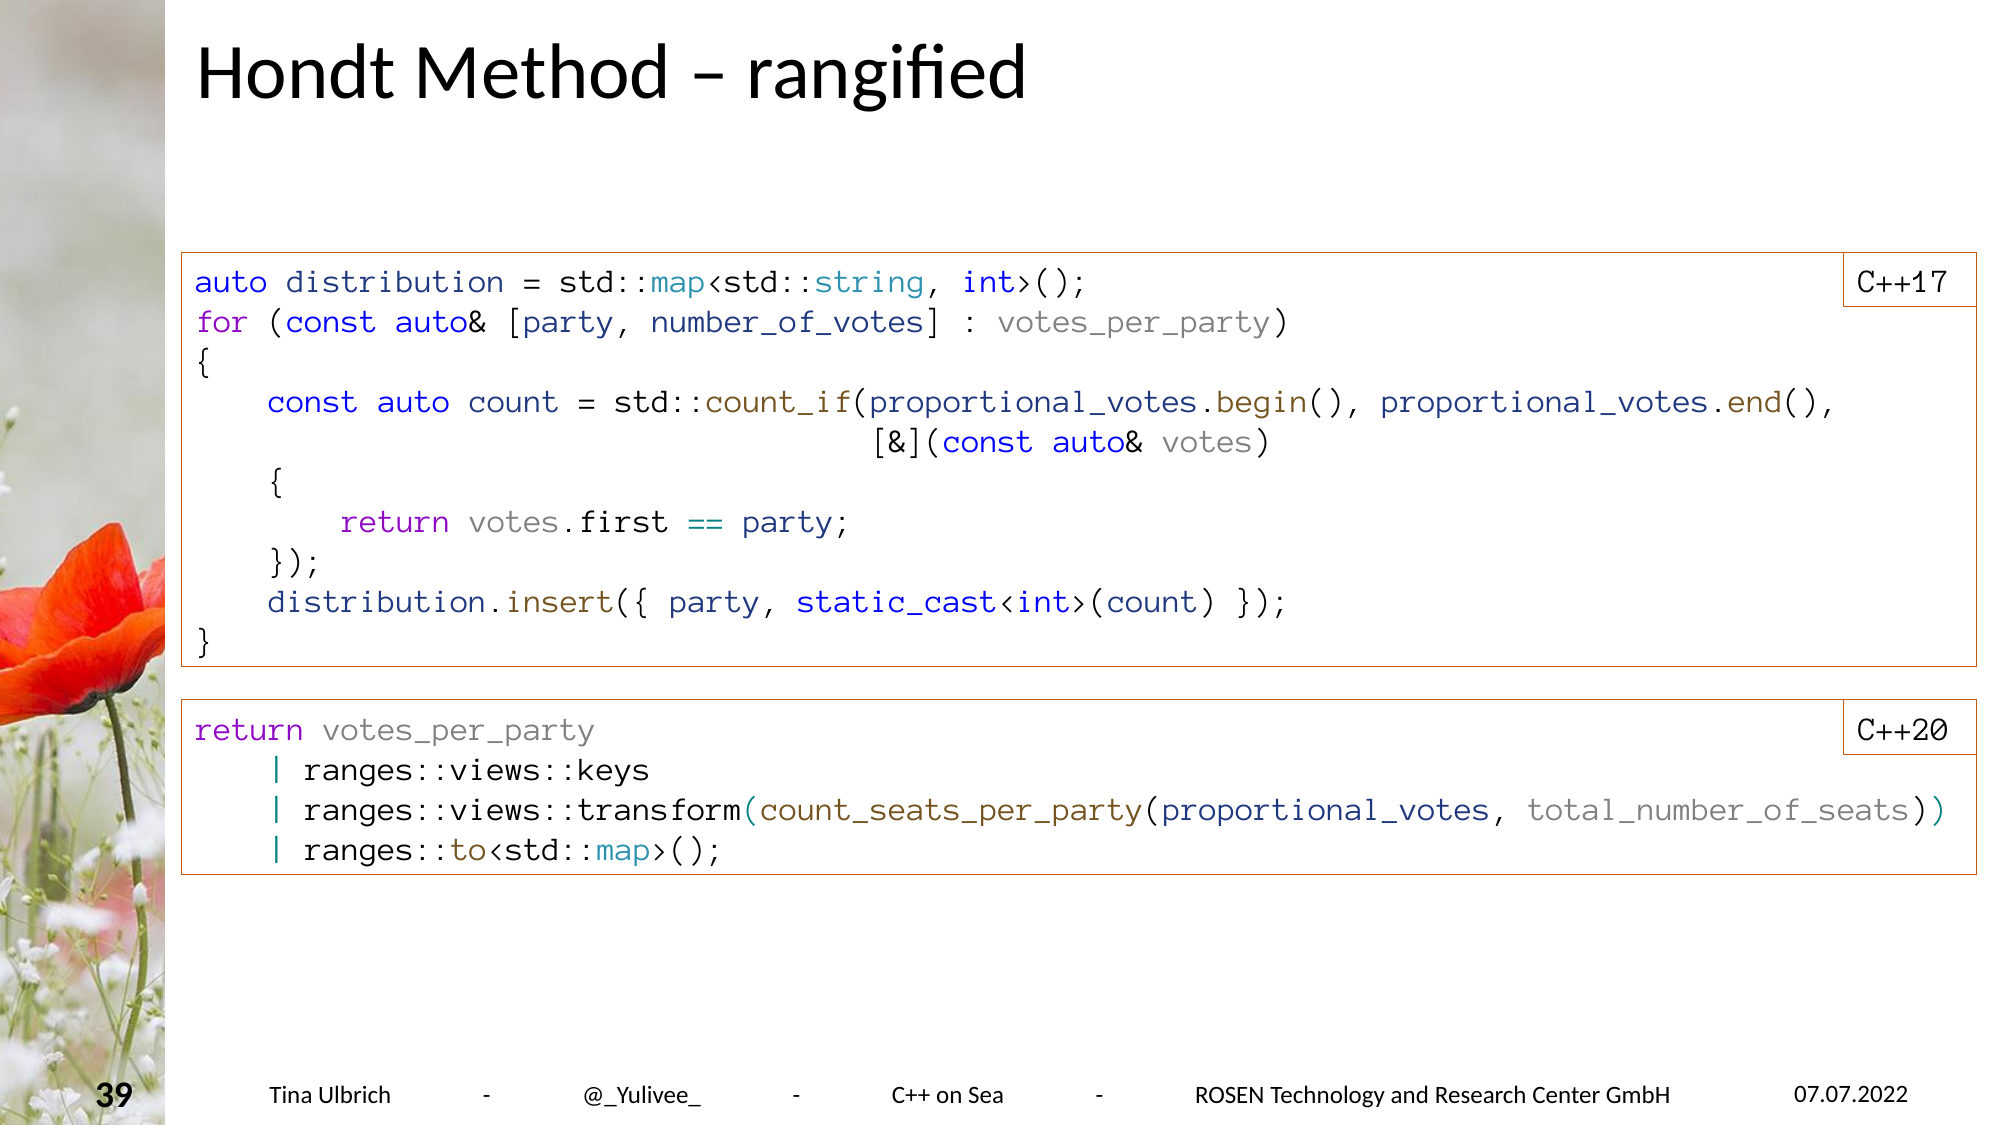

# Hondt Method – rangified
auto distribution = std::map<std::string, int>();
for (const auto& [party, number_of_votes] : votes_per_party)
{
    const auto count = std::count_if(proportional_votes.begin(), proportional_votes.end(),
                                     [&](const auto& votes)
    {
        return votes.first == party;
    });
    distribution.insert({ party, static_cast<int>(count) });
}
C++17
return votes_per_party
    | ranges::views::keys
    | ranges::views::transform(count_seats_per_party(proportional_votes, total_number_of_seats))
    | ranges::to<std::map>();
C++20
07.07.2022
39
Tina Ulbrich                -                @_Yulivee_                -                C++ on Sea                -                ROSEN Technology and Research Center GmbH